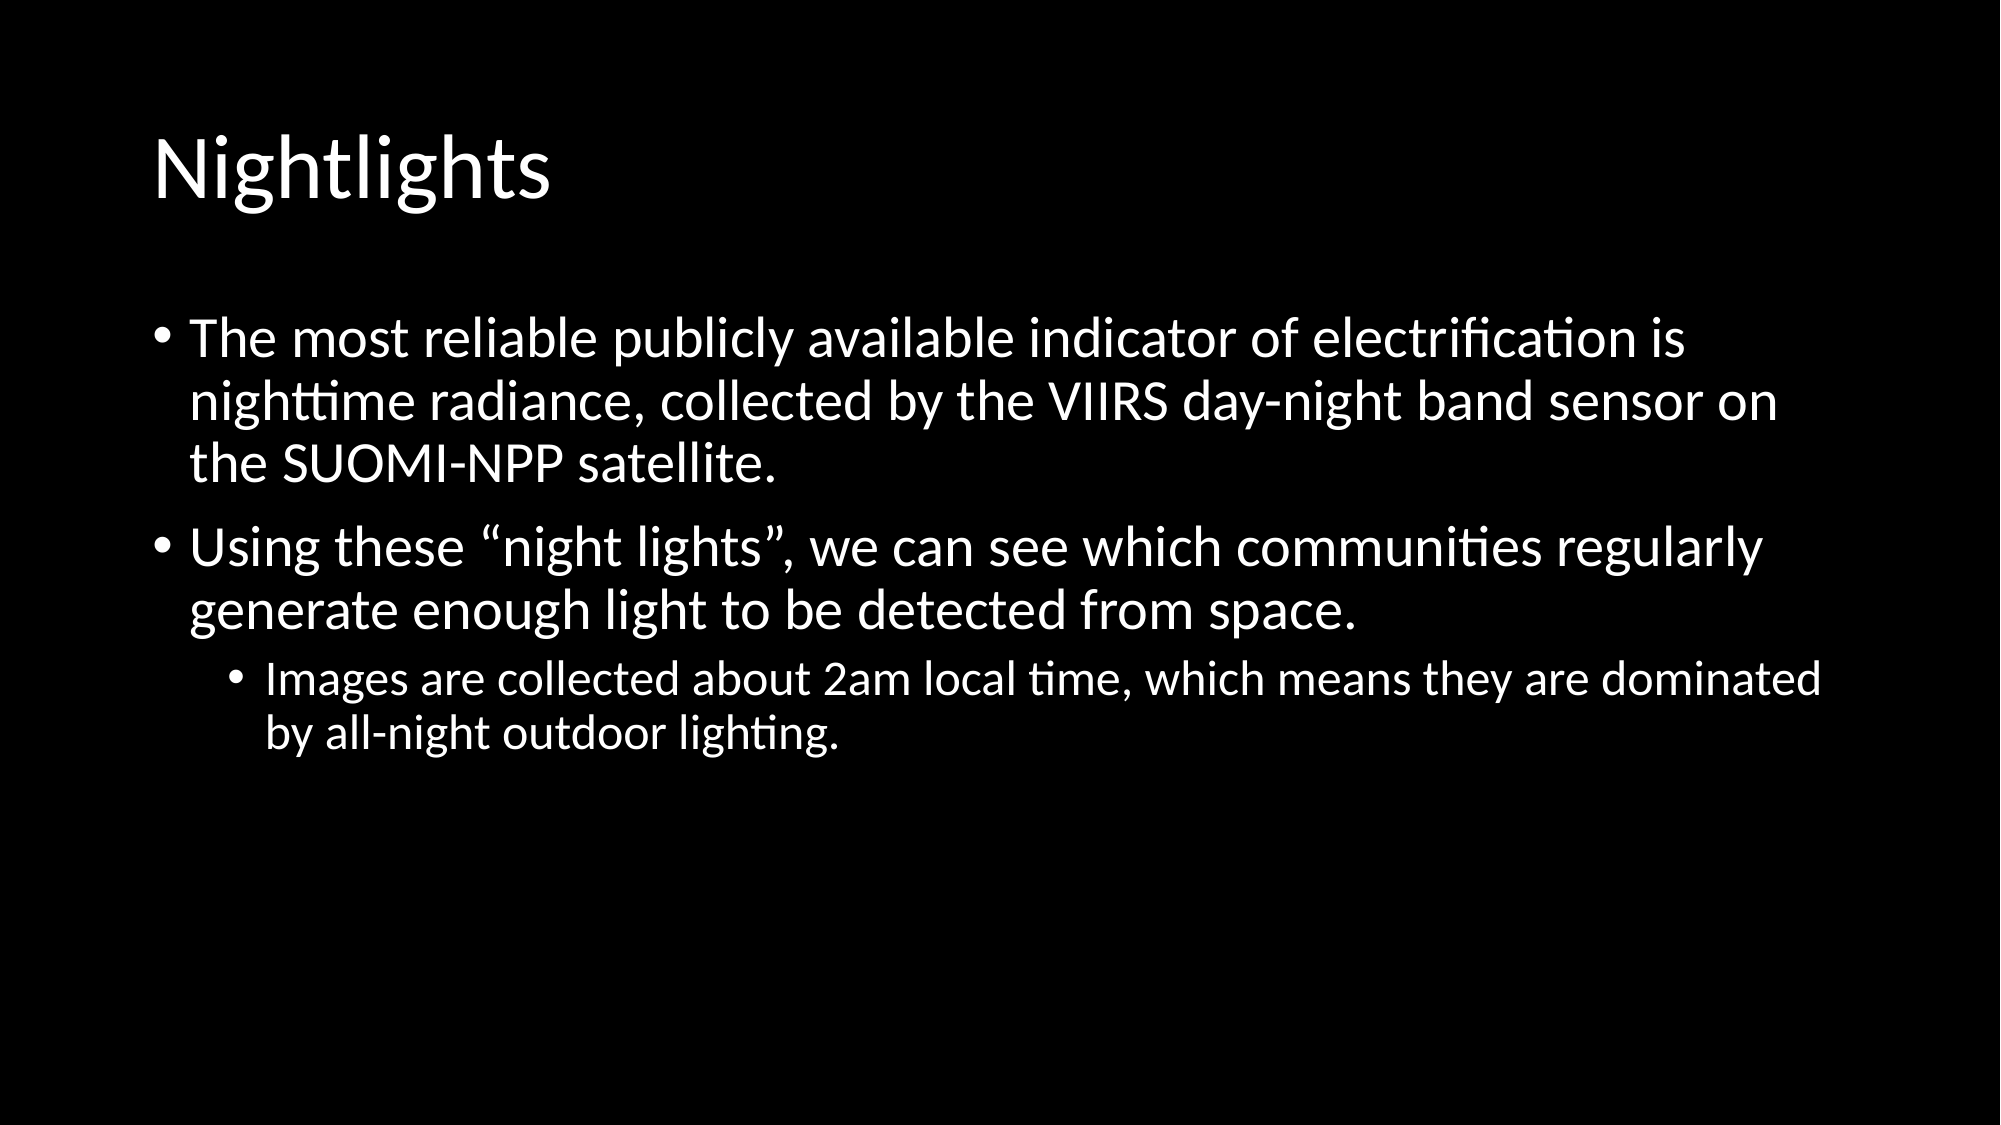

# Nightlights
The most reliable publicly available indicator of electrification is nighttime radiance, collected by the VIIRS day-night band sensor on the SUOMI-NPP satellite.
Using these “night lights”, we can see which communities regularly generate enough light to be detected from space.
Images are collected about 2am local time, which means they are dominated by all-night outdoor lighting.